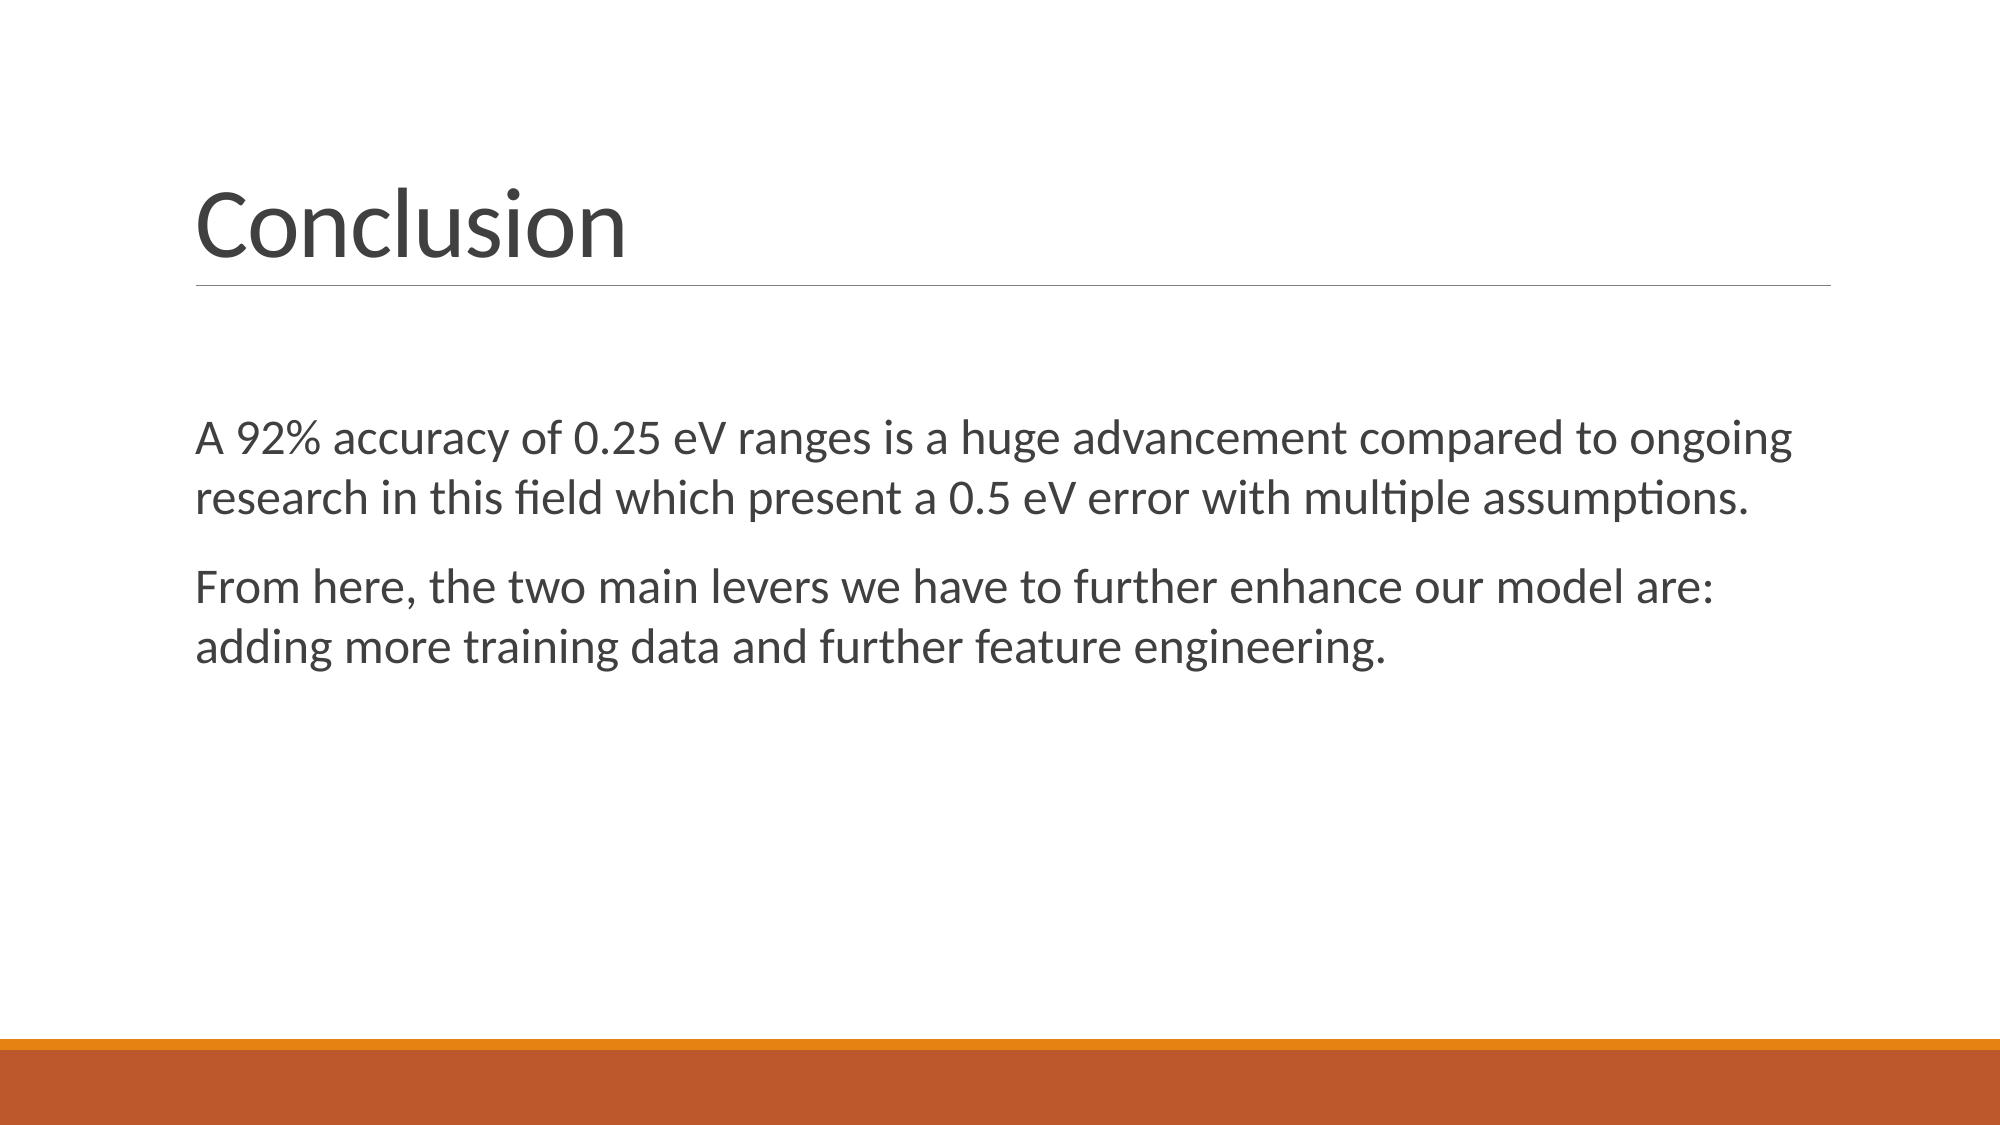

# Conclusion
A 92% accuracy of 0.25 eV ranges is a huge advancement compared to ongoing research in this field which present a 0.5 eV error with multiple assumptions.
From here, the two main levers we have to further enhance our model are: adding more training data and further feature engineering.